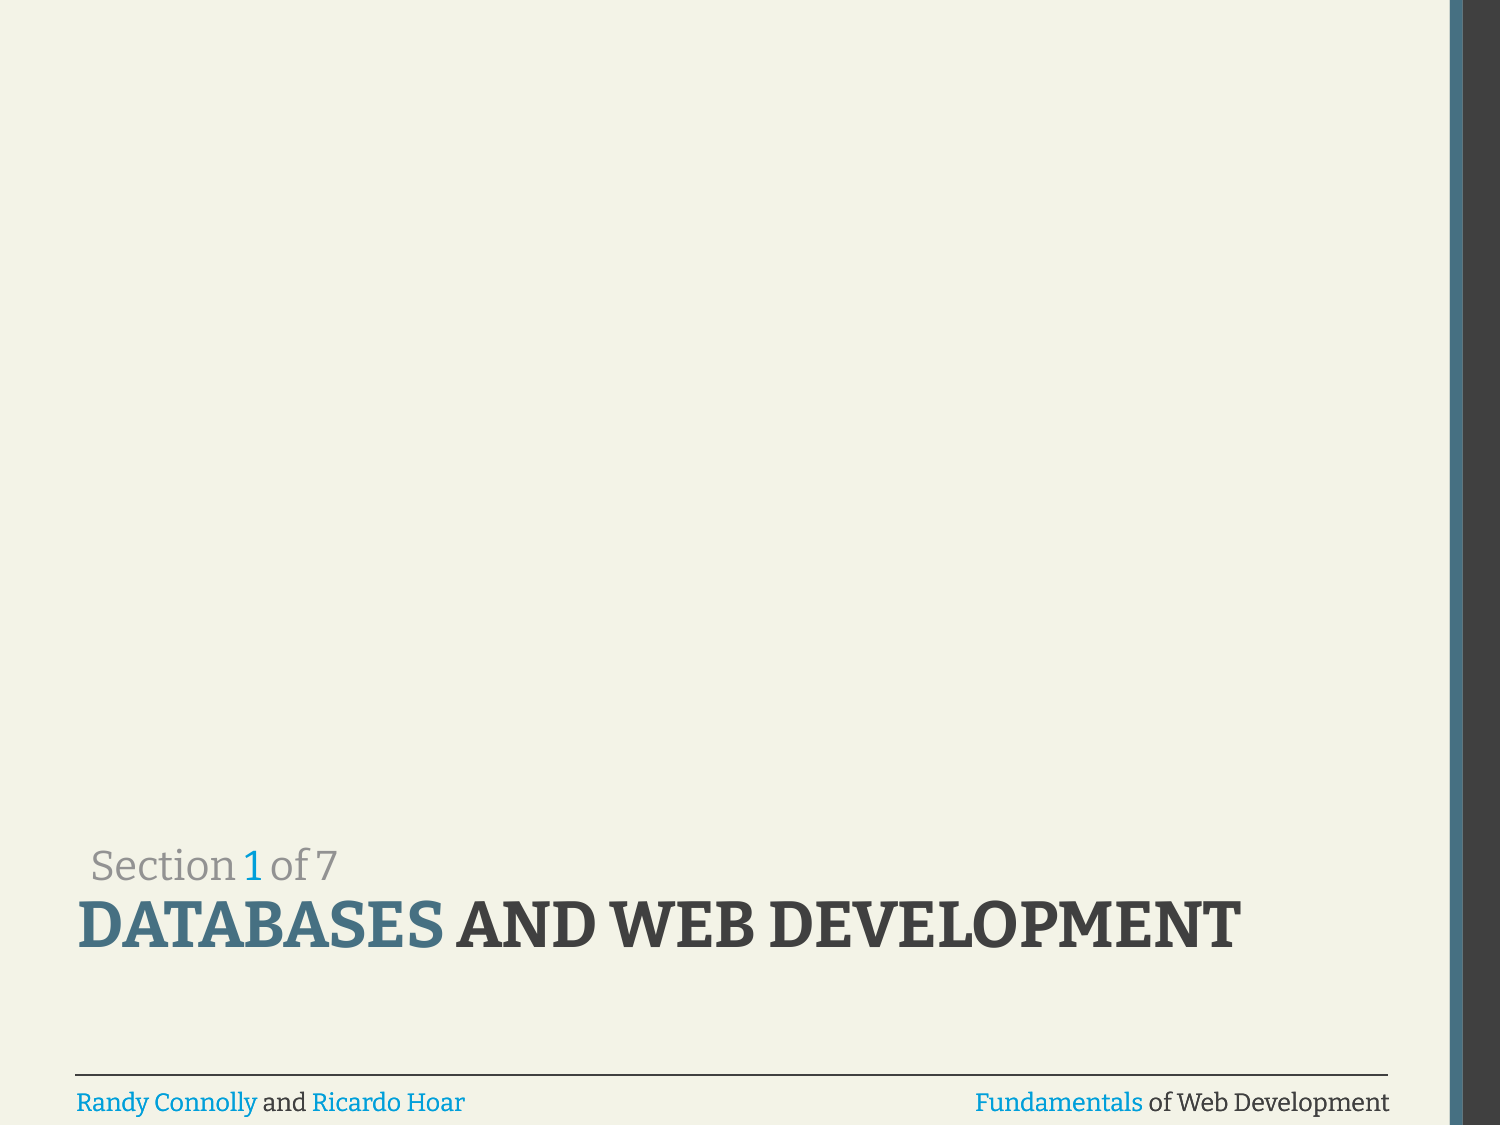

Section 1 of 7
# Databases and Web Development